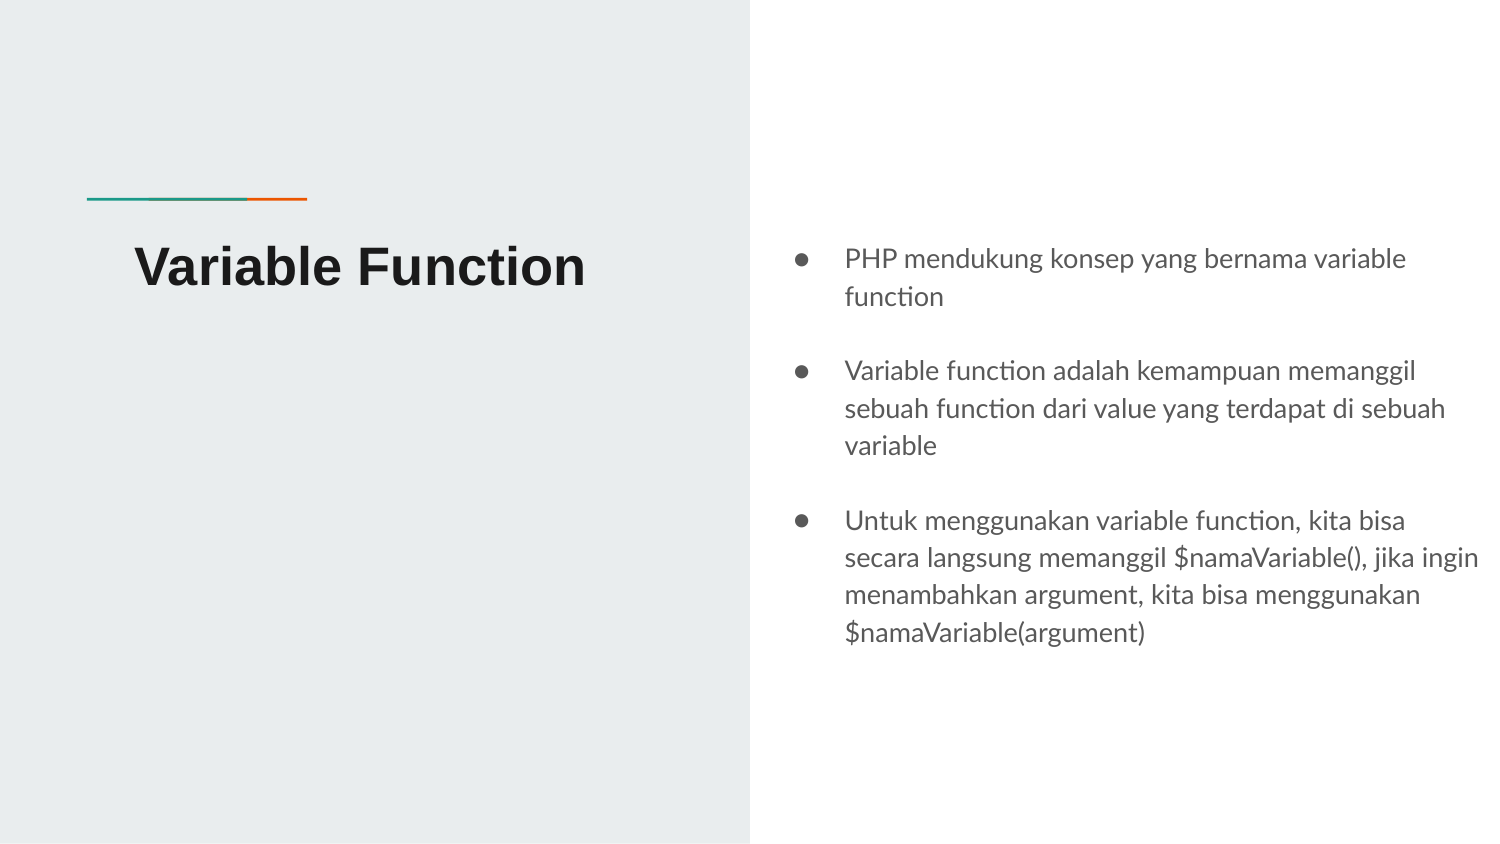

# Variable Function
PHP mendukung konsep yang bernama variable function

Variable function adalah kemampuan memanggil sebuah function dari value yang terdapat di sebuah variable

Untuk menggunakan variable function, kita bisa secara langsung memanggil $namaVariable(), jika ingin menambahkan argument, kita bisa menggunakan $namaVariable(argument)